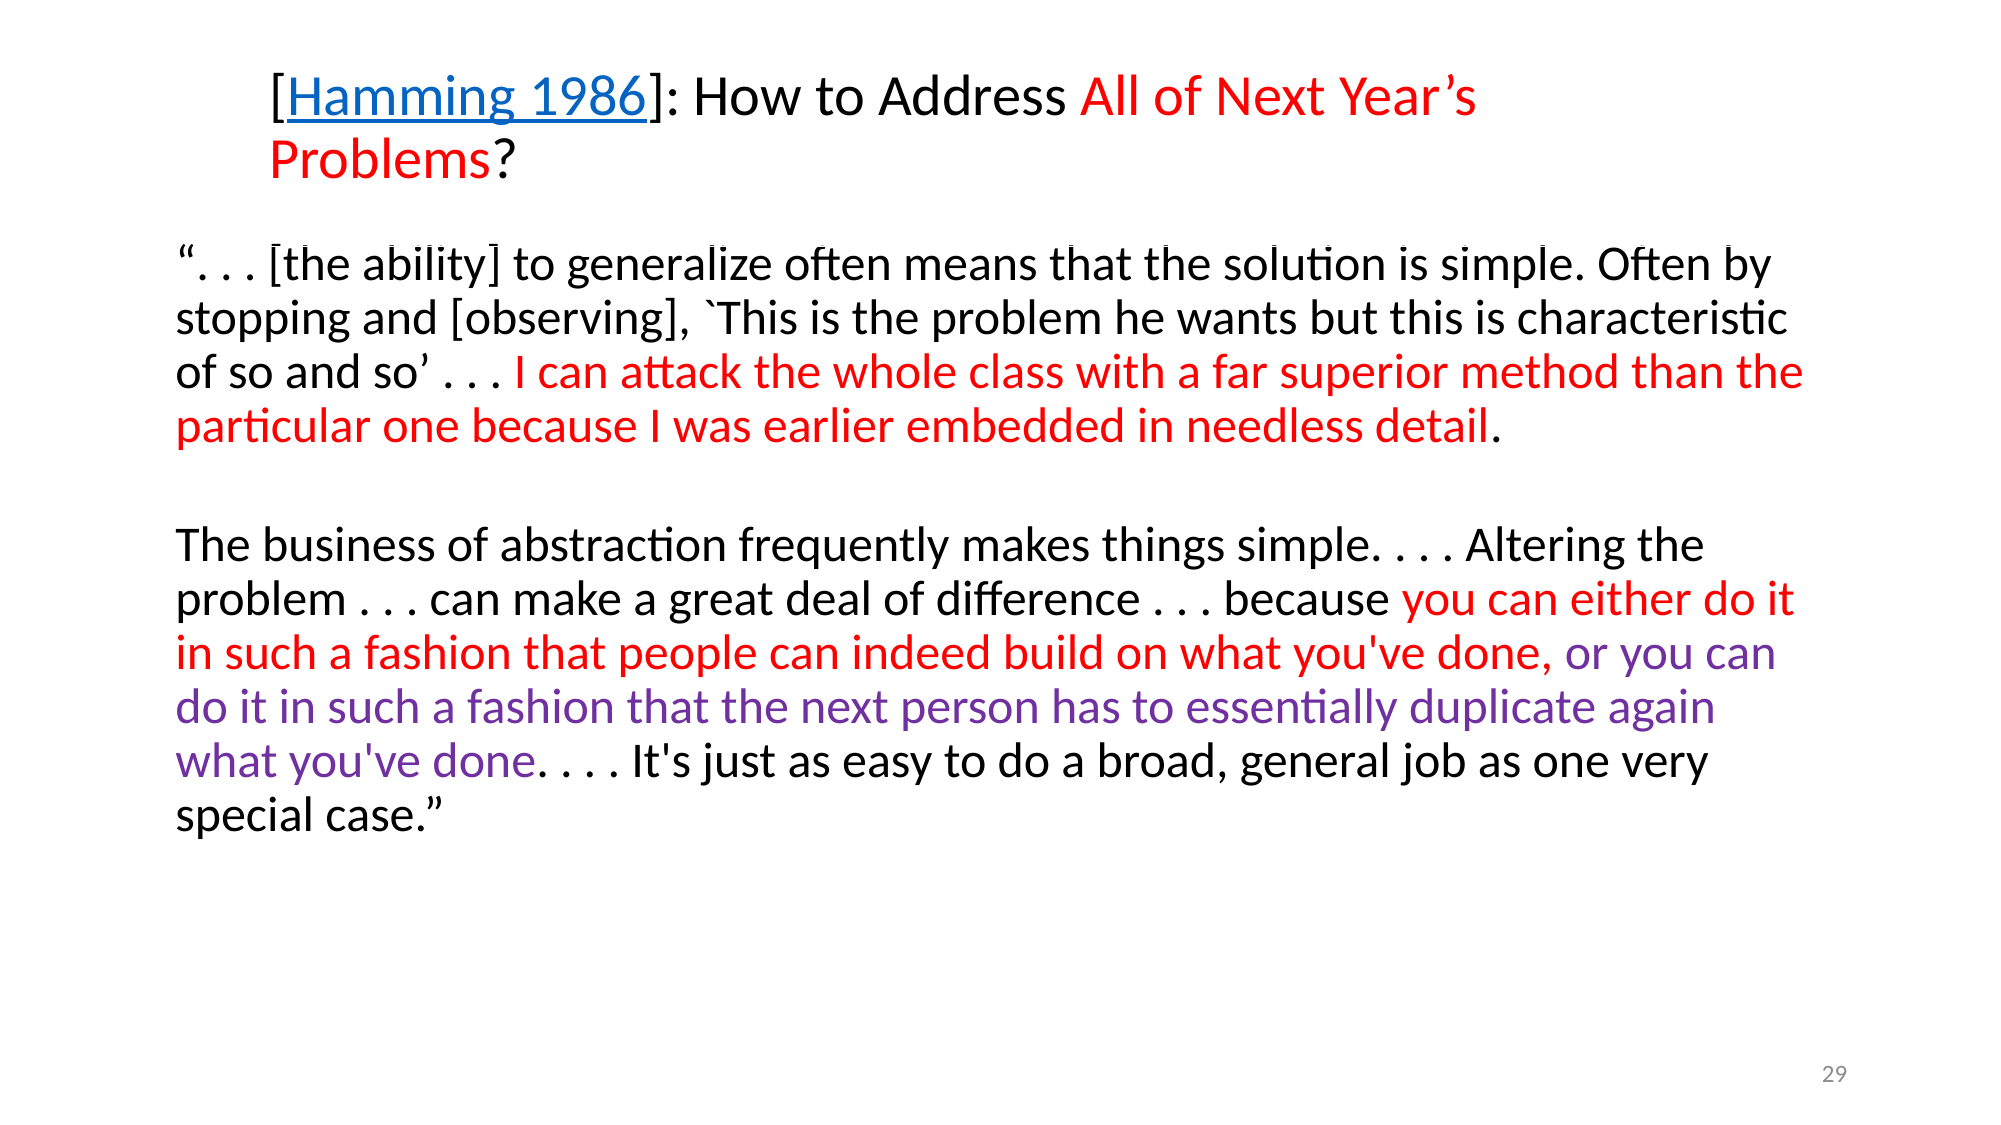

# [Hamming 1986]: How to Address All of Next Year’s Problems?
“. . . [the ability] to generalize often means that the solution is simple. Often by stopping and [observing], `This is the problem he wants but this is characteristic of so and so’ . . . I can attack the whole class with a far superior method than the particular one because I was earlier embedded in needless detail.

The business of abstraction frequently makes things simple. . . . Altering the problem . . . can make a great deal of difference . . . because you can either do it in such a fashion that people can indeed build on what you've done, or you can do it in such a fashion that the next person has to essentially duplicate again what you've done. . . . It's just as easy to do a broad, general job as one very special case.”
29